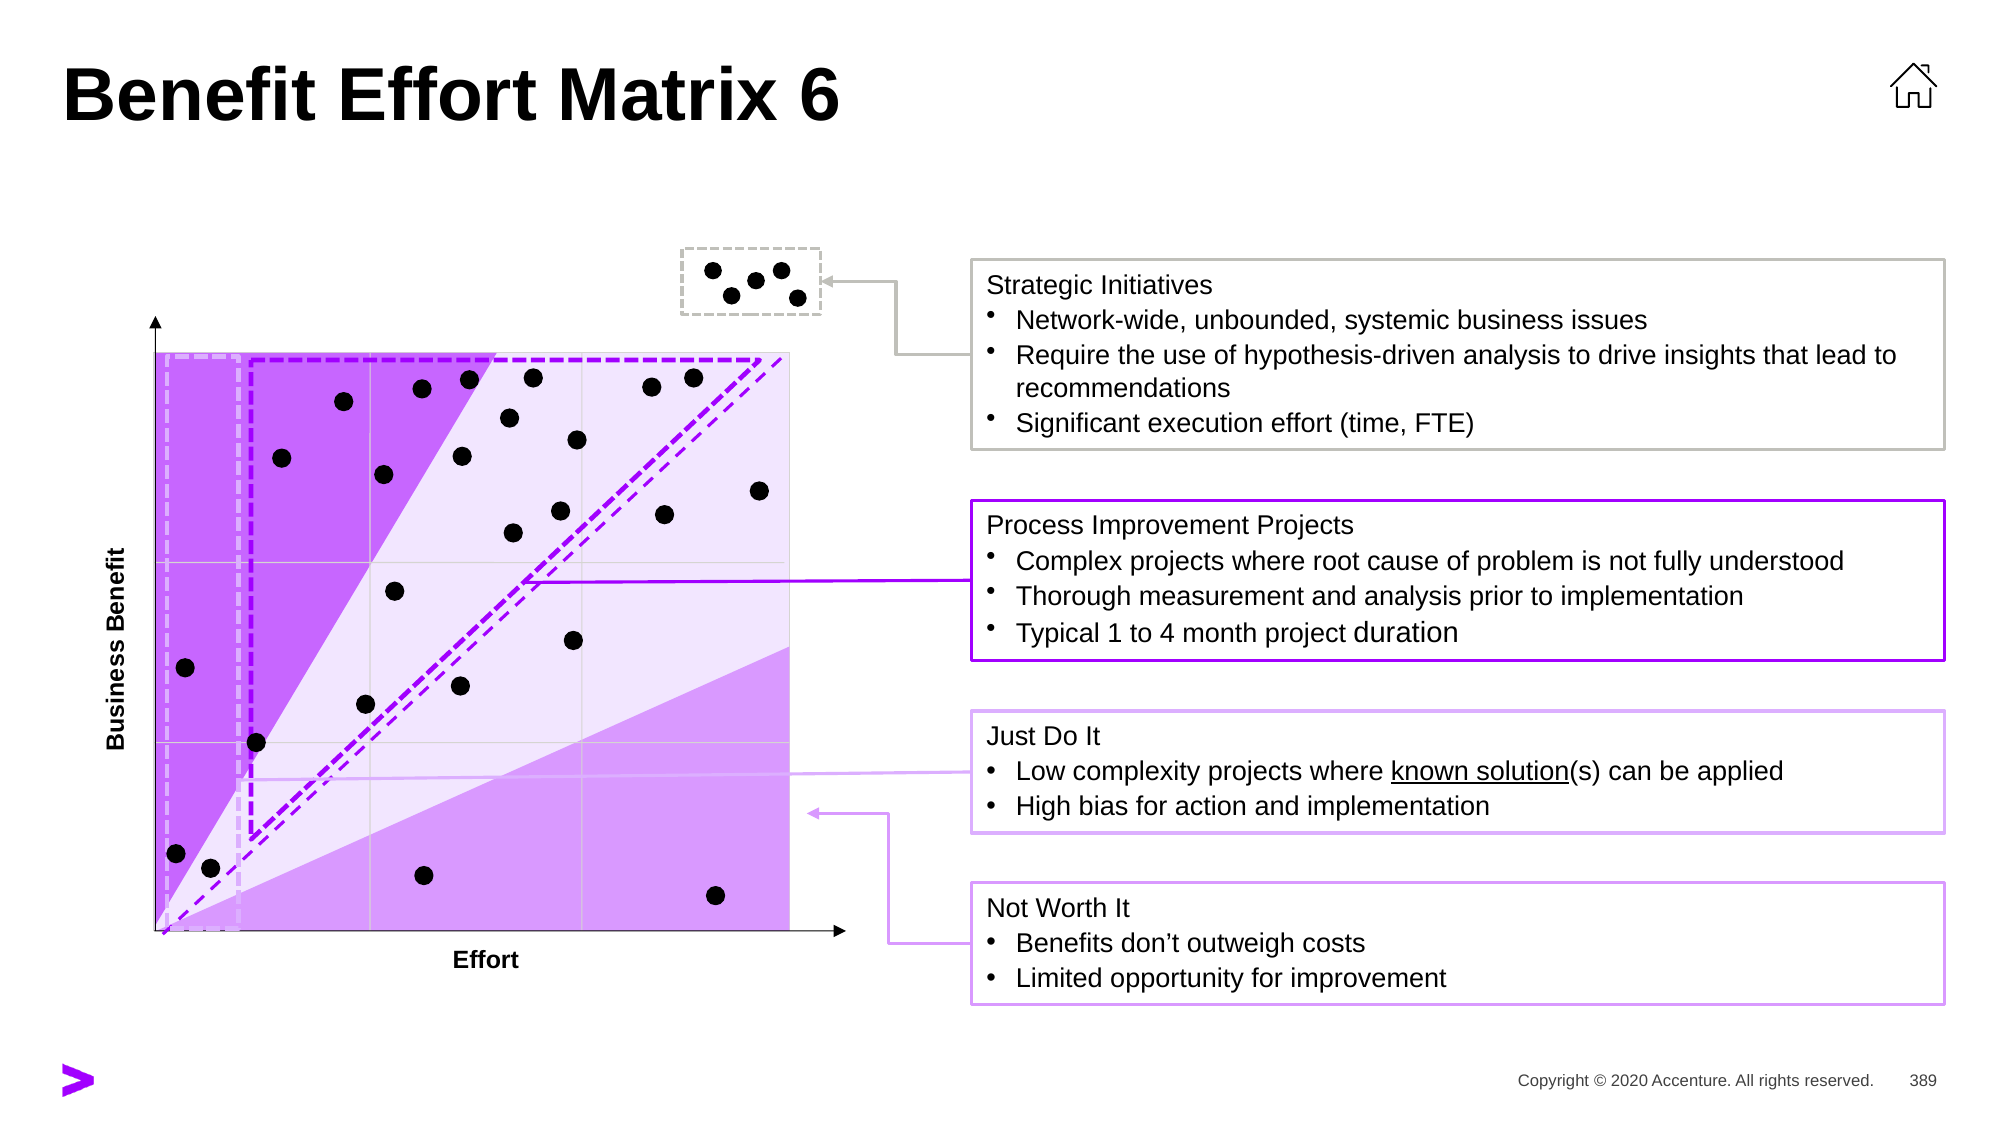

# Benefit Effort Matrix 6

Strategic Initiatives
Network-wide, unbounded, systemic business issues
Require the use of hypothesis-driven analysis to drive insights that lead to recommendations
Significant execution effort (time, FTE)

Business Benefit

Effort

Process Improvement Projects
Complex projects where root cause of problem is not fully understood
Thorough measurement and analysis prior to implementation
Typical 1 to 4 month project duration

Just Do It
Low complexity projects where known solution(s) can be applied
High bias for action and implementation
Not Worth It
Benefits don’t outweigh costs
Limited opportunity for improvement